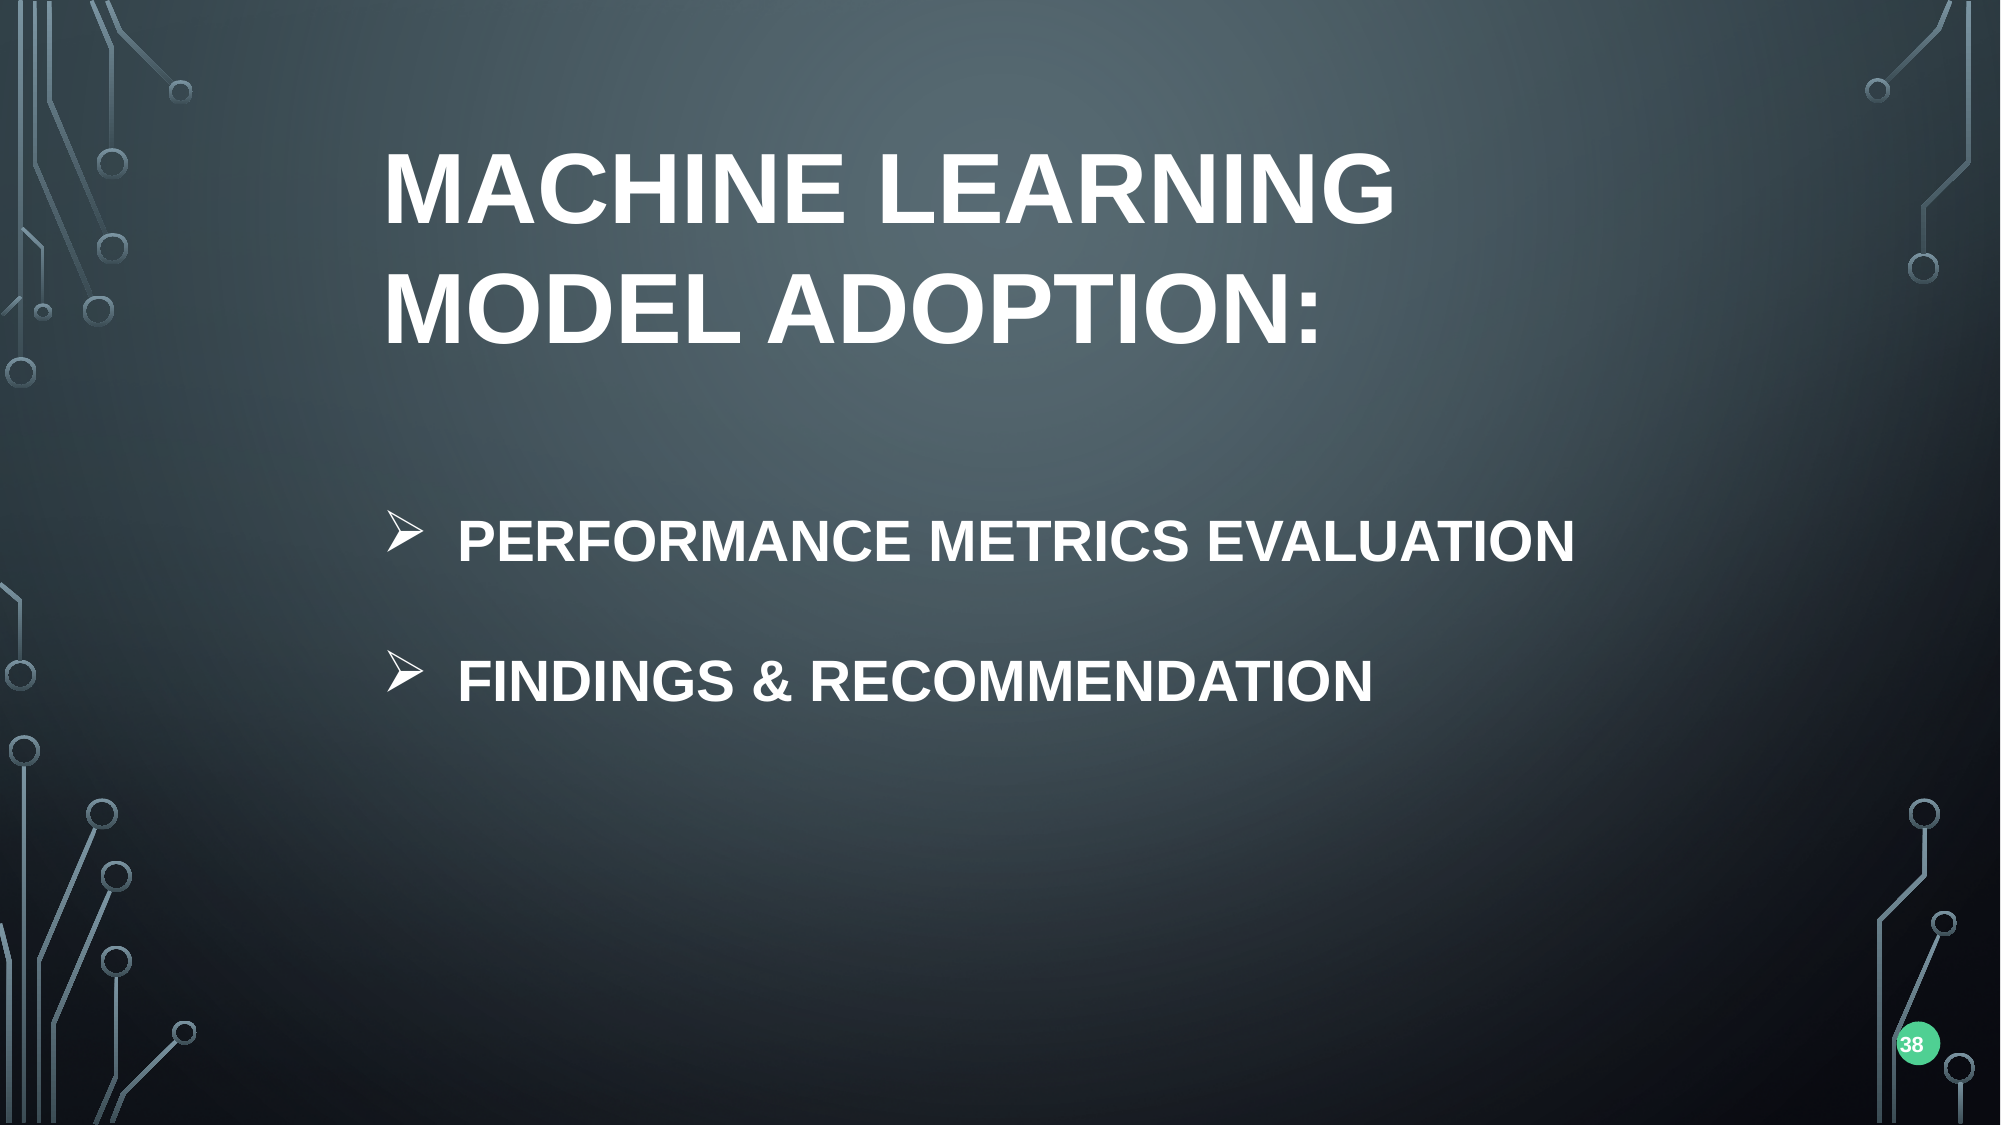

Machine Learning Model adoption:

Performance metrics evaluation
findings & Recommendation
38